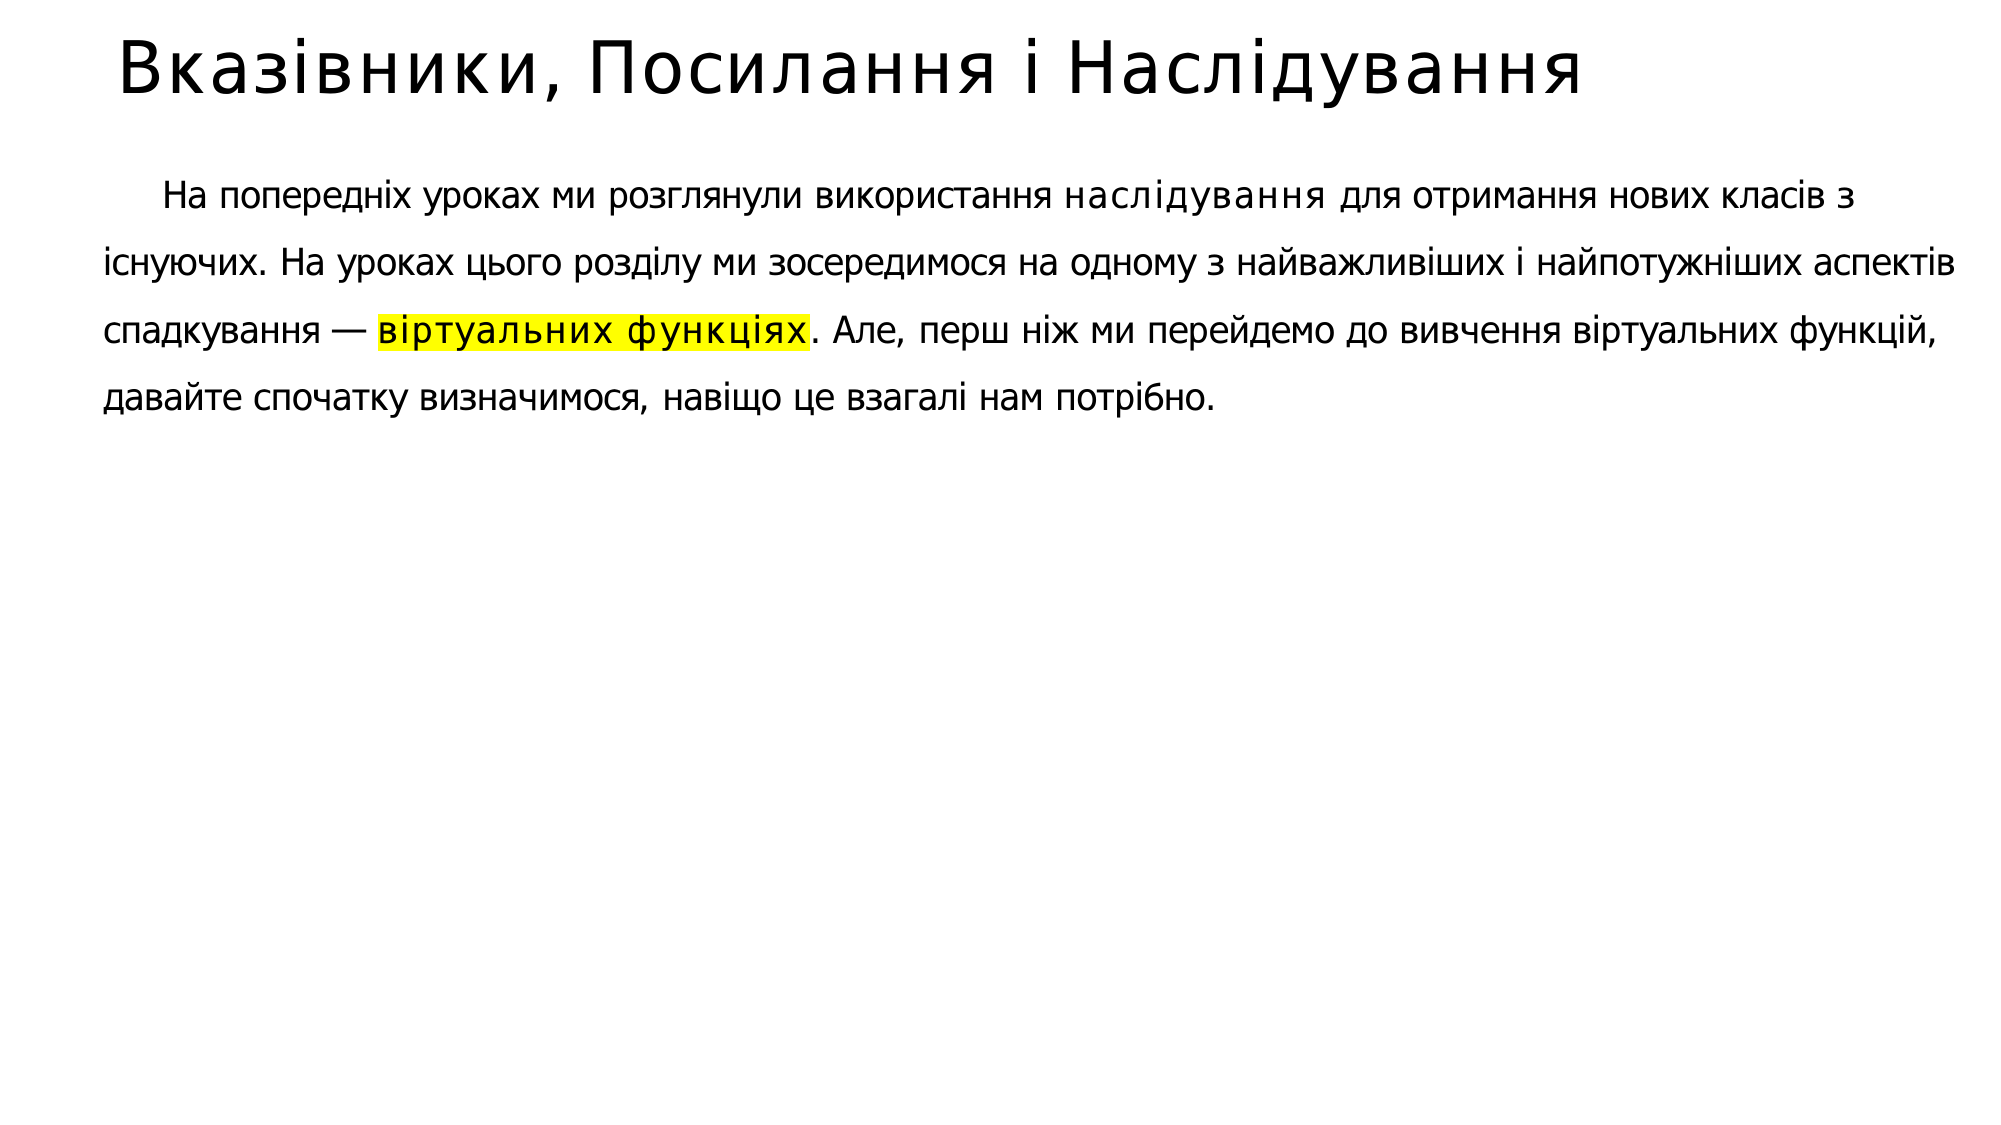

# Вказівники, Посилання і Наслідування
На попередніх уроках ми розглянули використання наслідування для отримання нових класів з існуючих. На уроках цього розділу ми зосередимося на одному з найважливіших і найпотужніших аспектів спадкування — віртуальних функціях. Але, перш ніж ми перейдемо до вивчення віртуальних функцій, давайте спочатку визначимося, навіщо це взагалі нам потрібно.